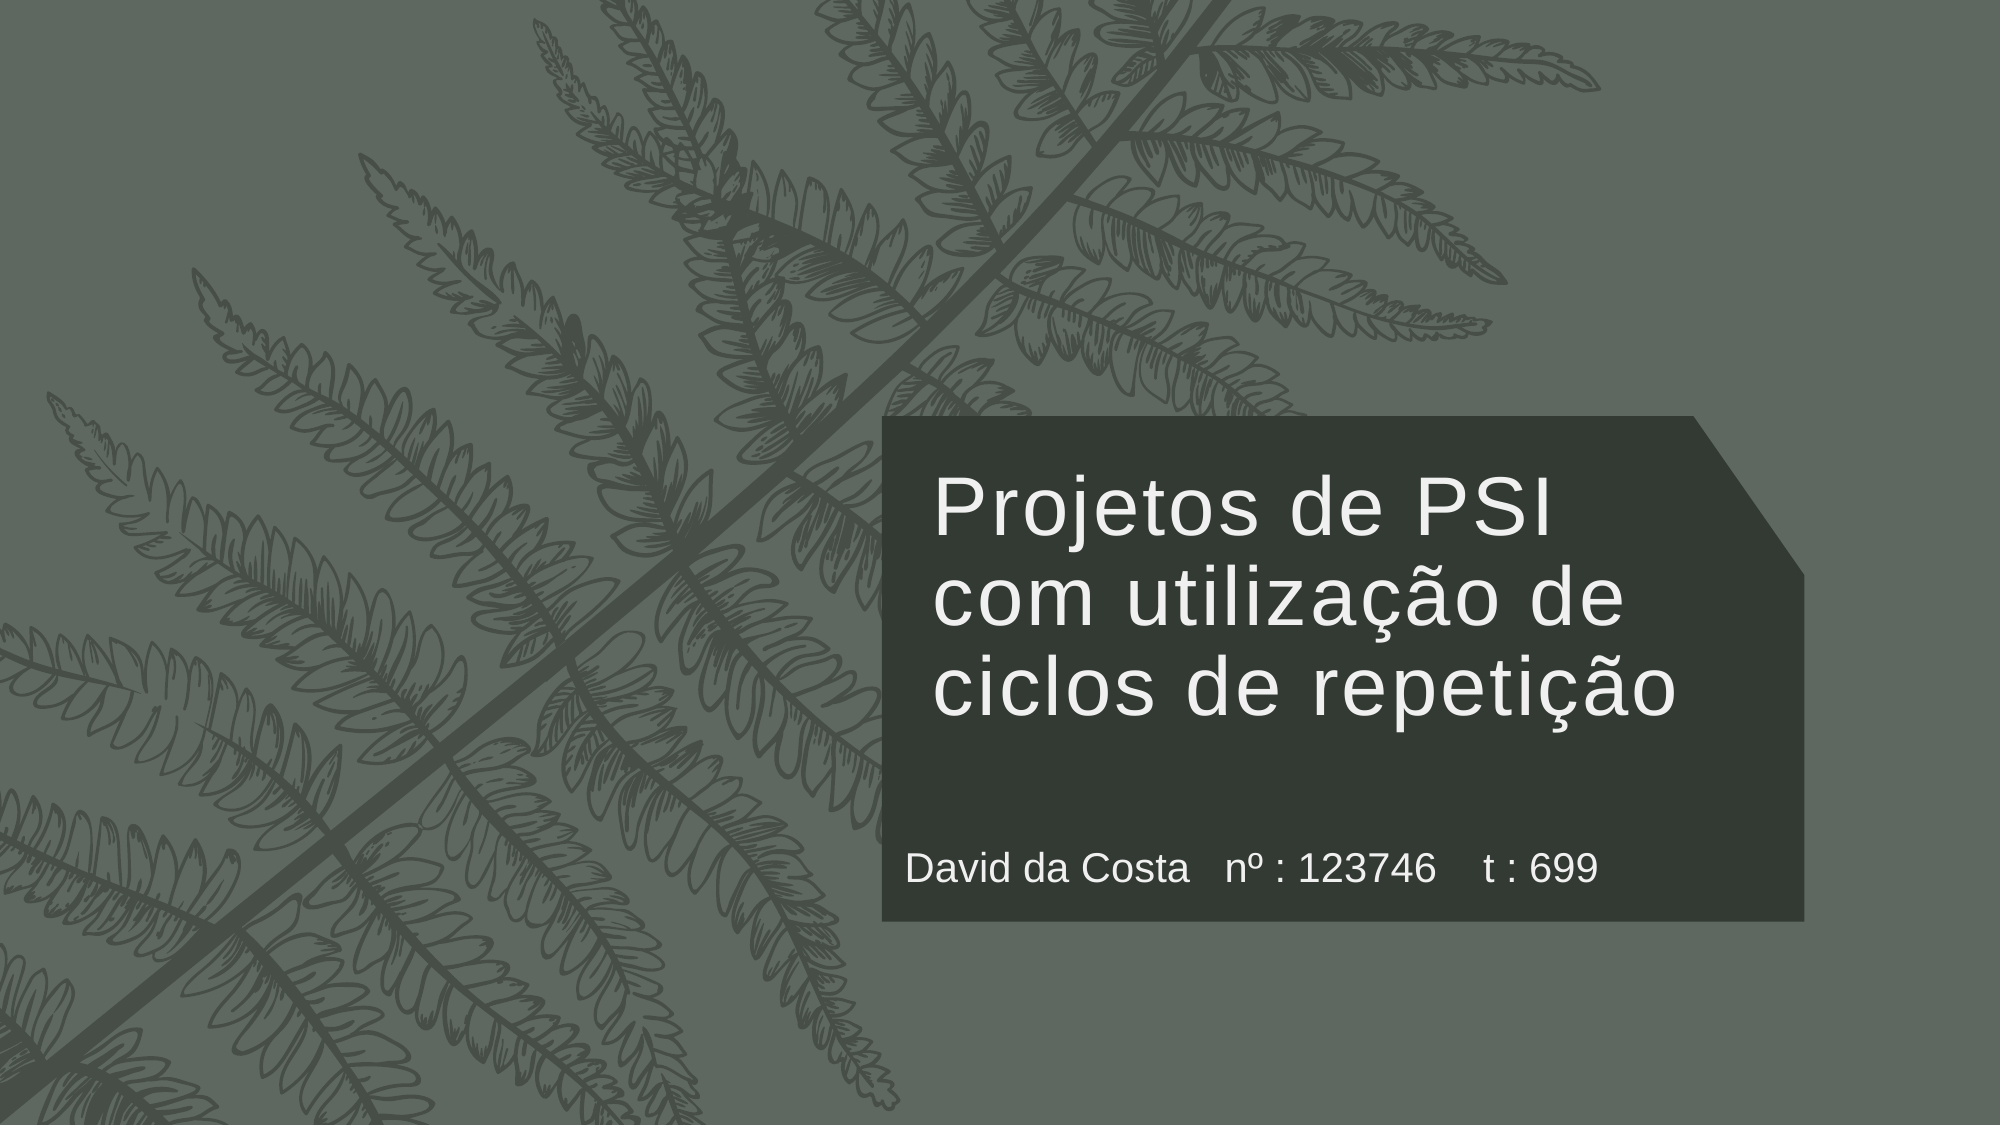

# Projetos de PSI com utilização de ciclos de repetição
David da Costa   nº : 123746    t : 699